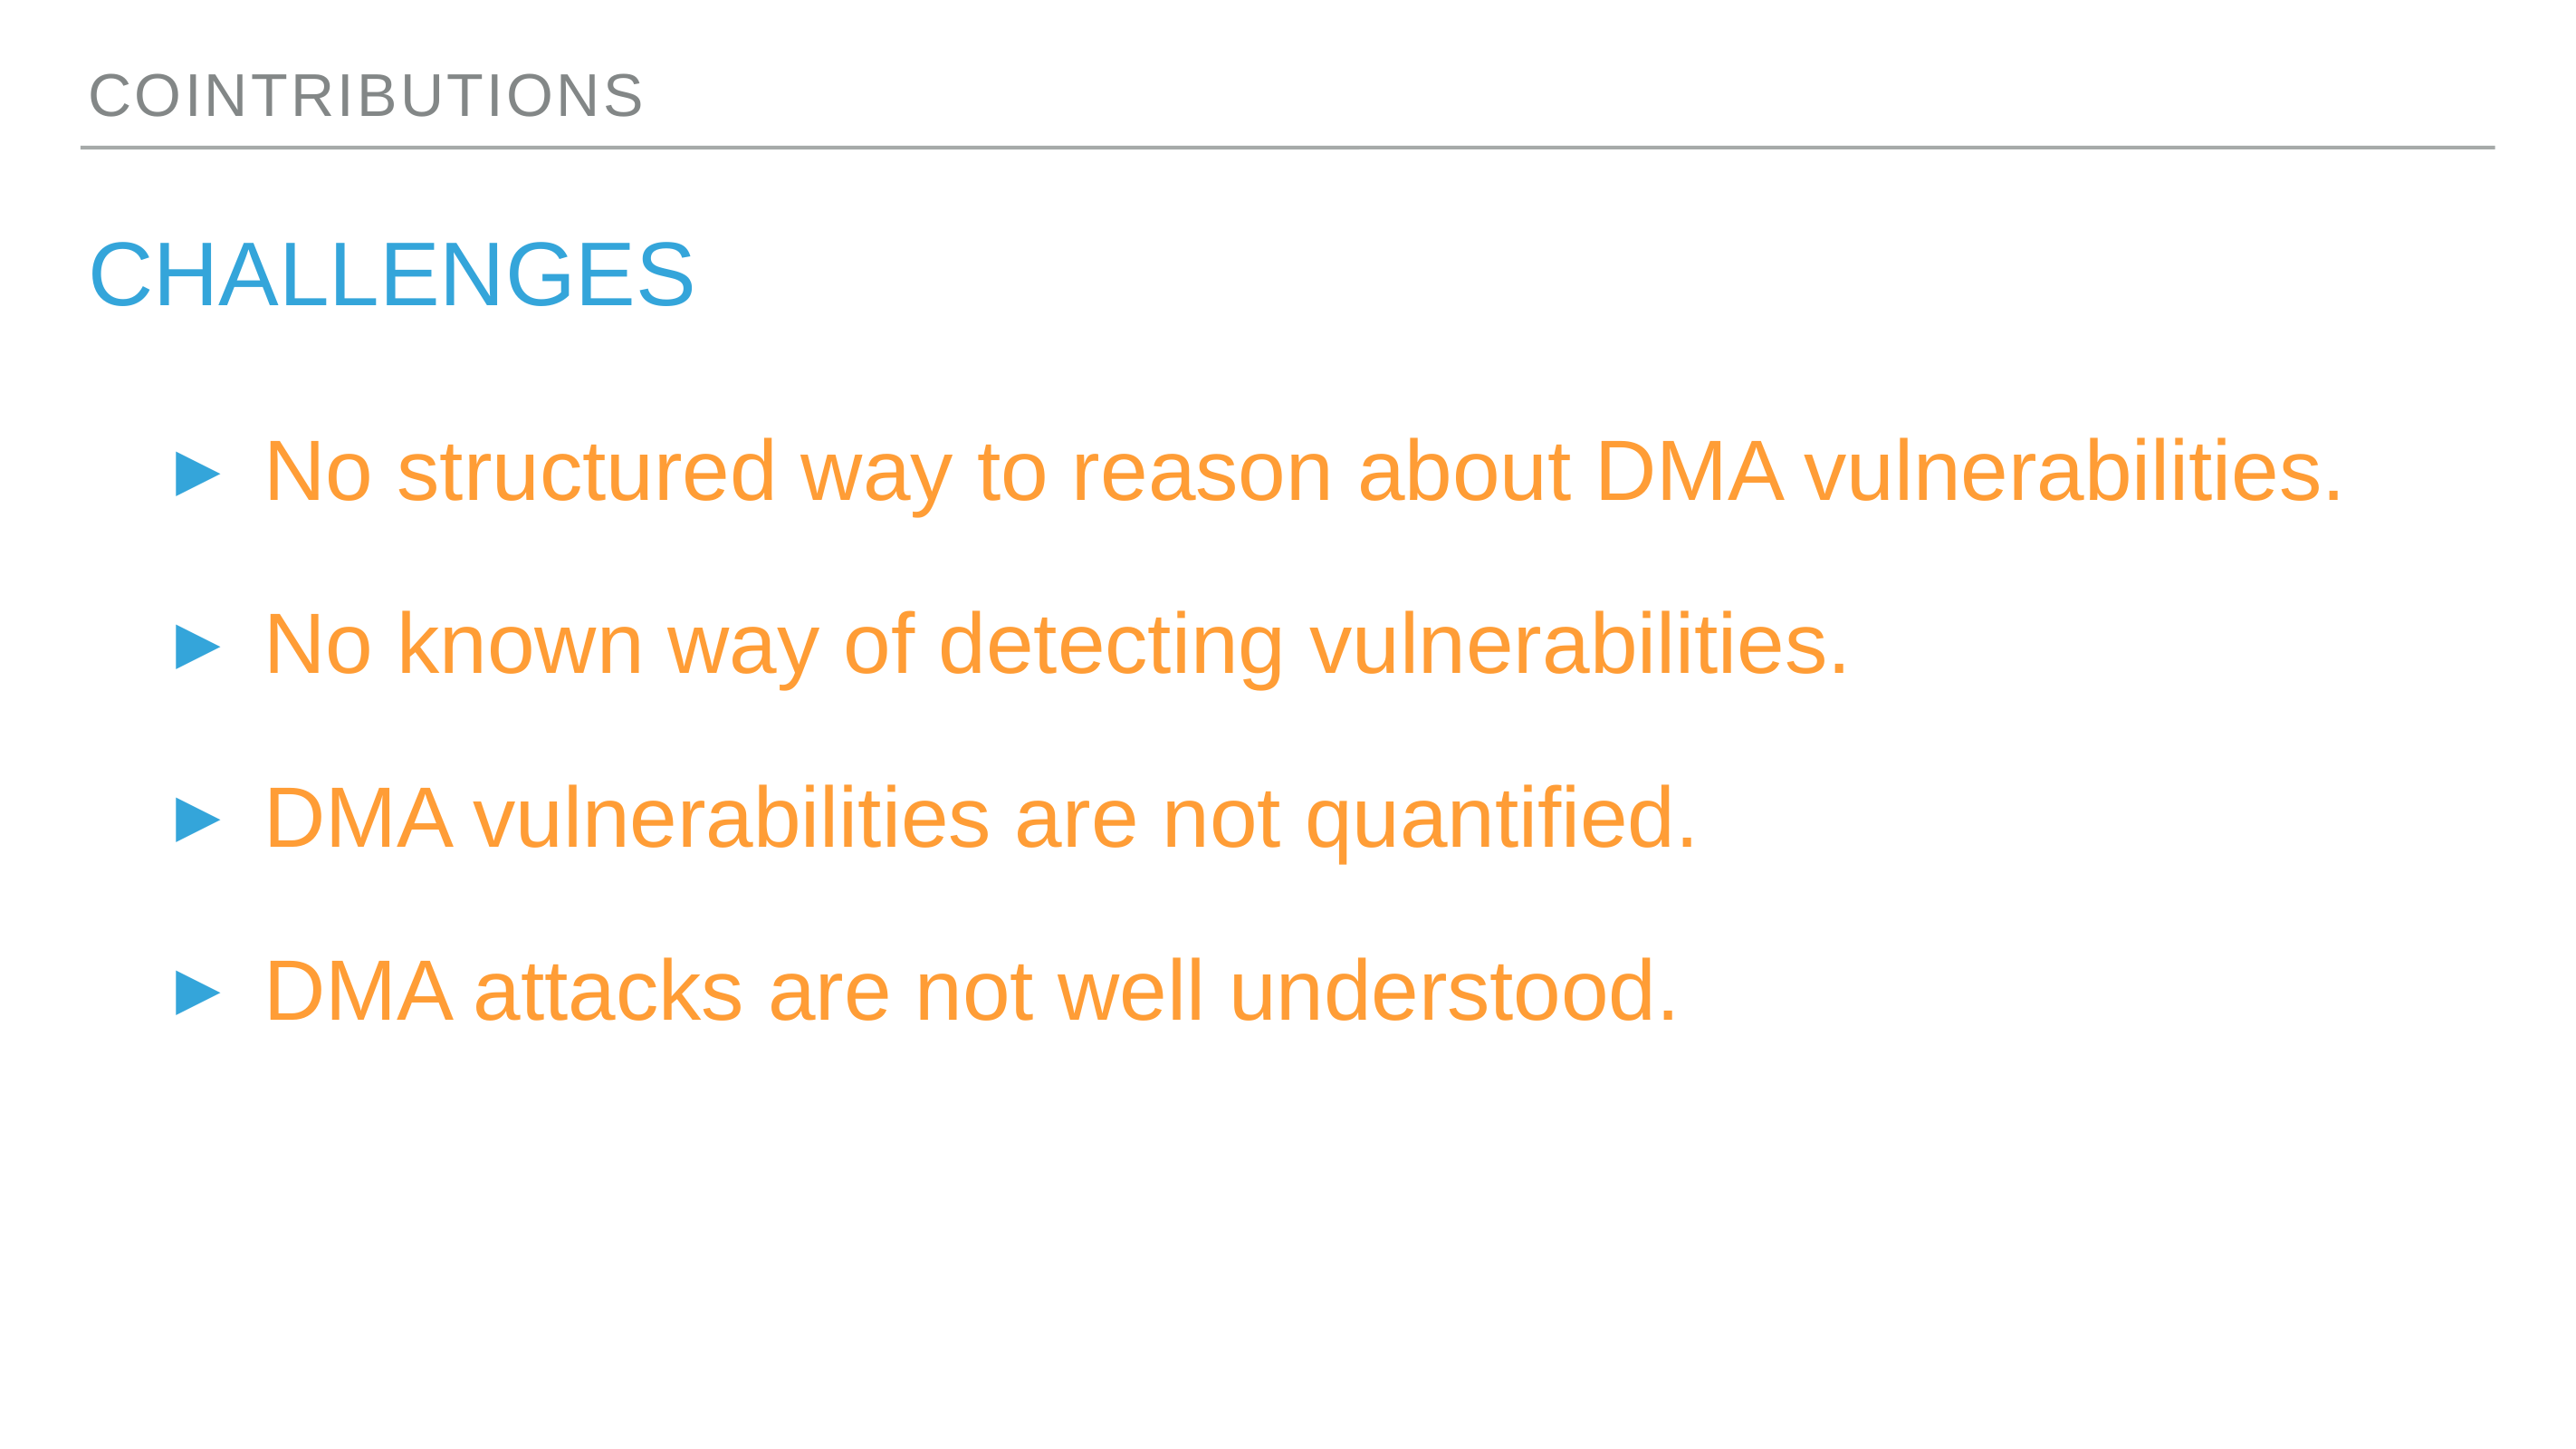

Cointributions
# challenges
No structured way to reason about DMA vulnerabilities.
No known way of detecting vulnerabilities.
DMA vulnerabilities are not quantified.
DMA attacks are not well understood.